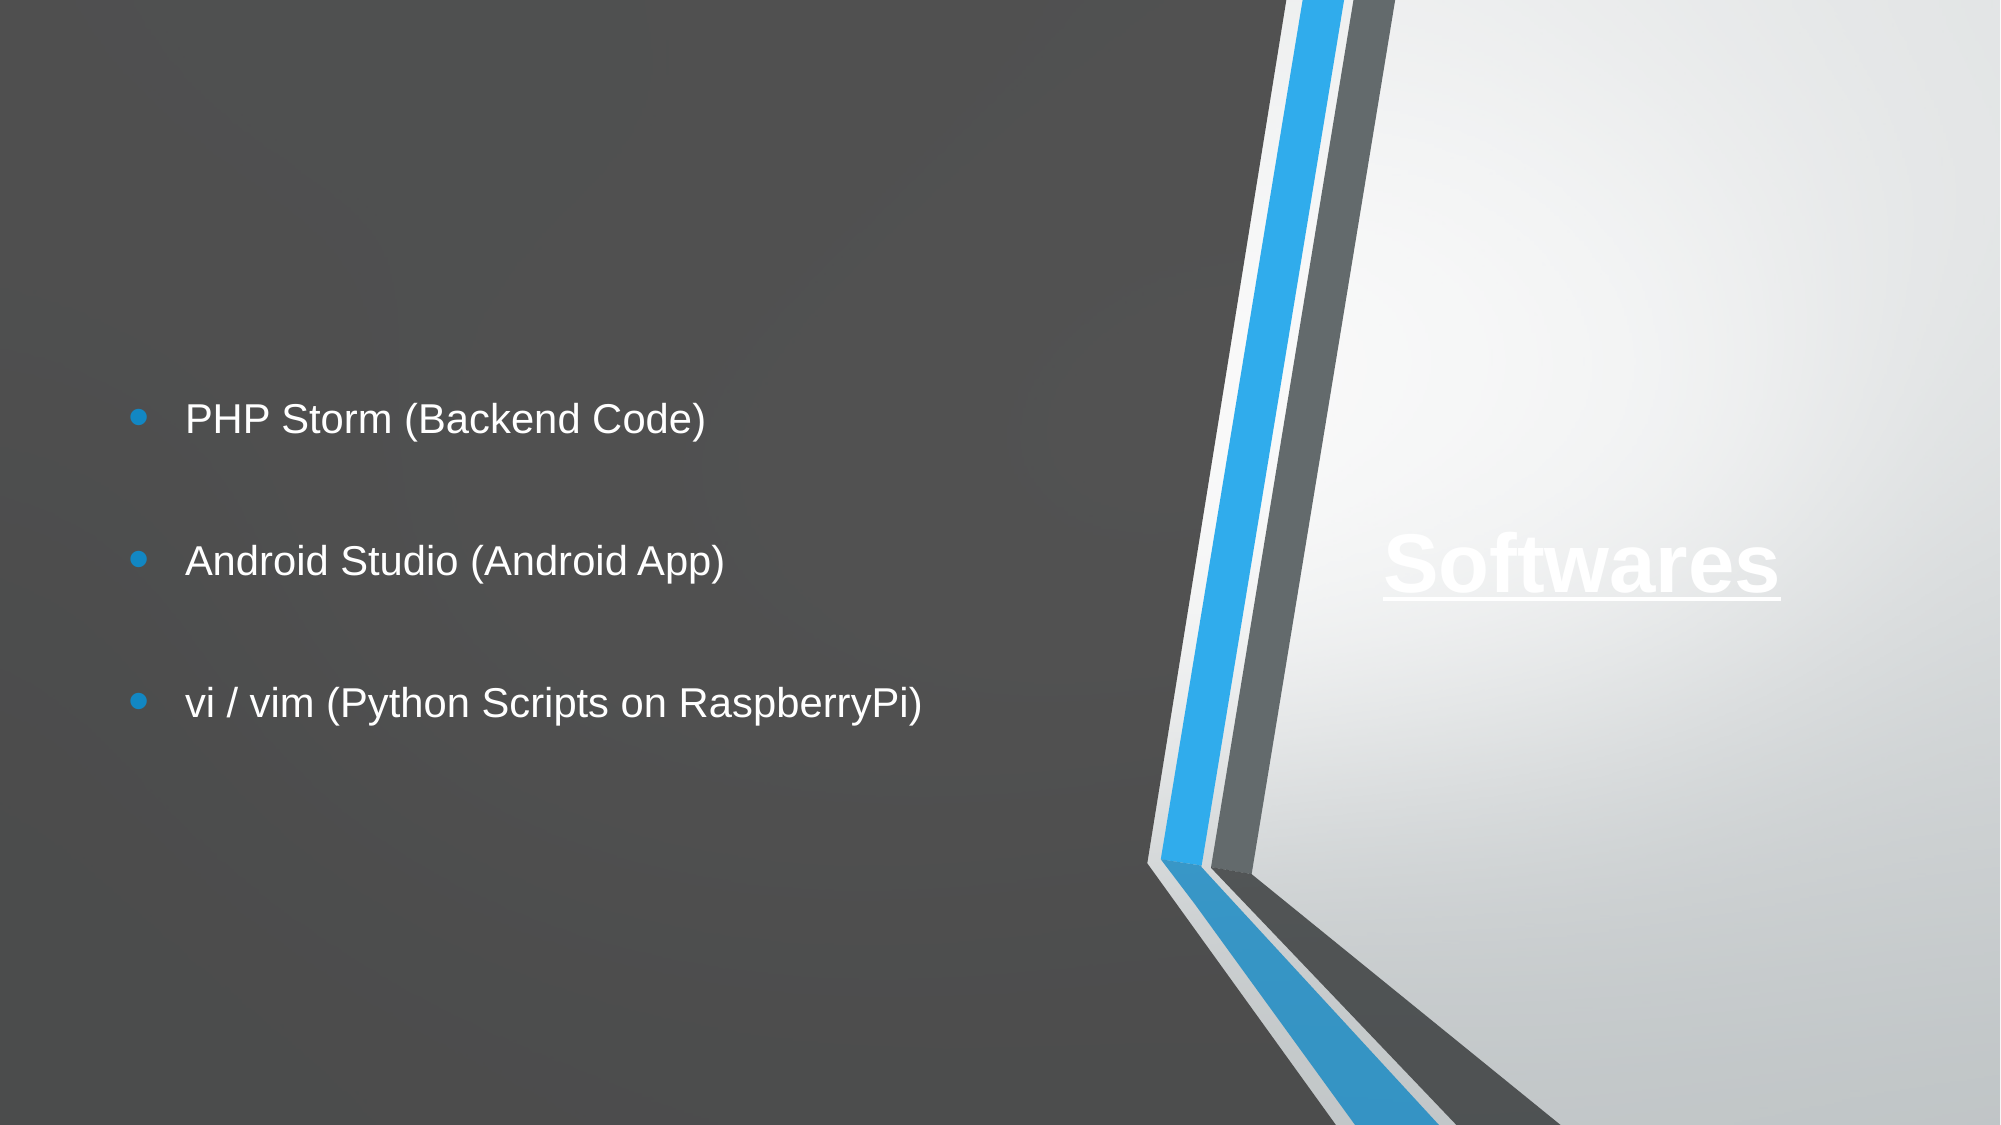

PHP Storm (Backend Code)

Android Studio (Android App)

vi / vim (Python Scripts on RaspberryPi)
Softwares